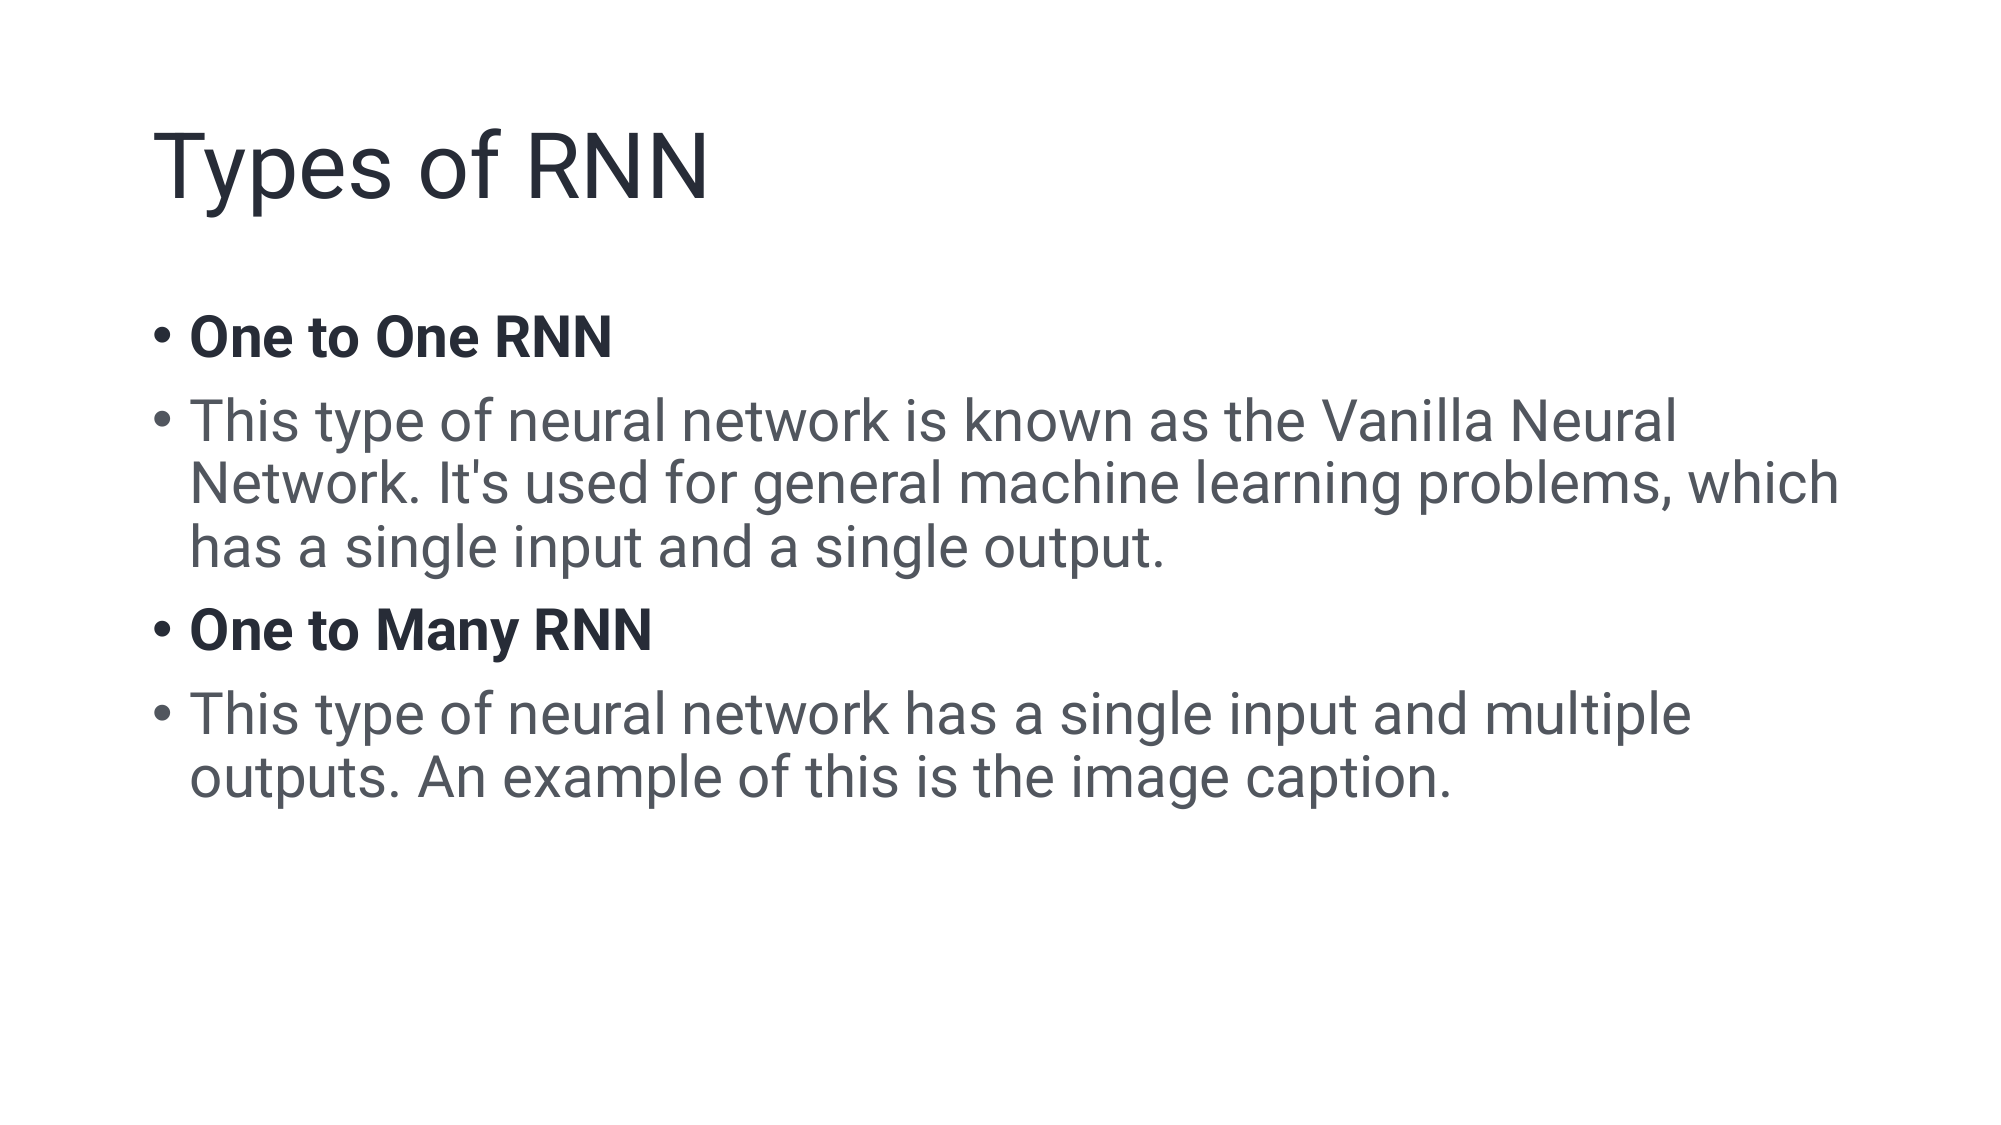

# Types of RNN
One to One RNN
This type of neural network is known as the Vanilla Neural Network. It's used for general machine learning problems, which has a single input and a single output.
One to Many RNN
This type of neural network has a single input and multiple outputs. An example of this is the image caption.